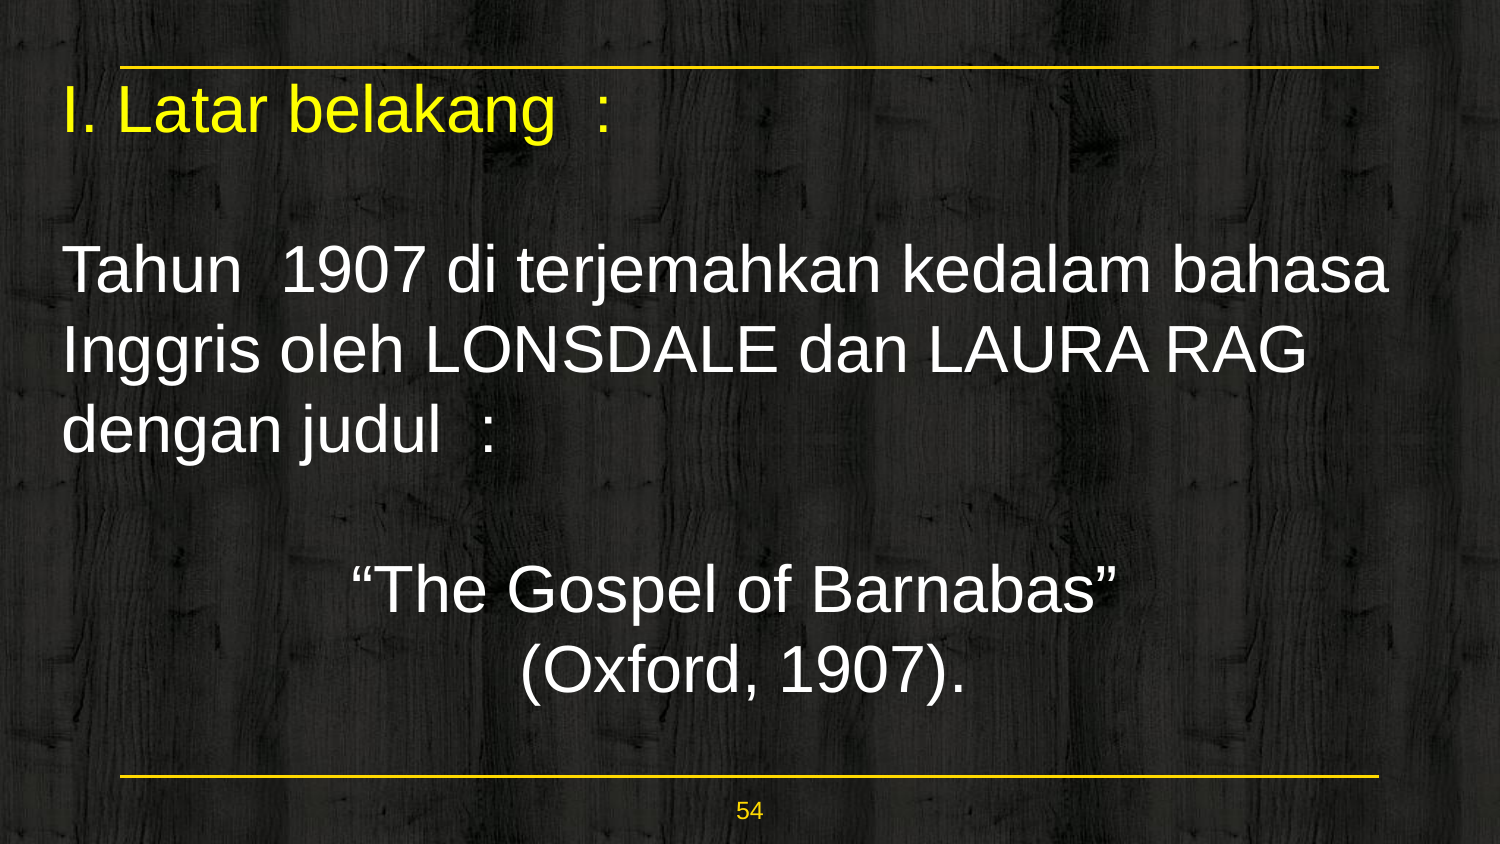

I. Latar belakang  :

Tahun  1907 di terjemahkan kedalam bahasa Inggris oleh LONSDALE dan LAURA RAG dengan judul  :

“The Gospel of Barnabas”
(Oxford, 1907).
54